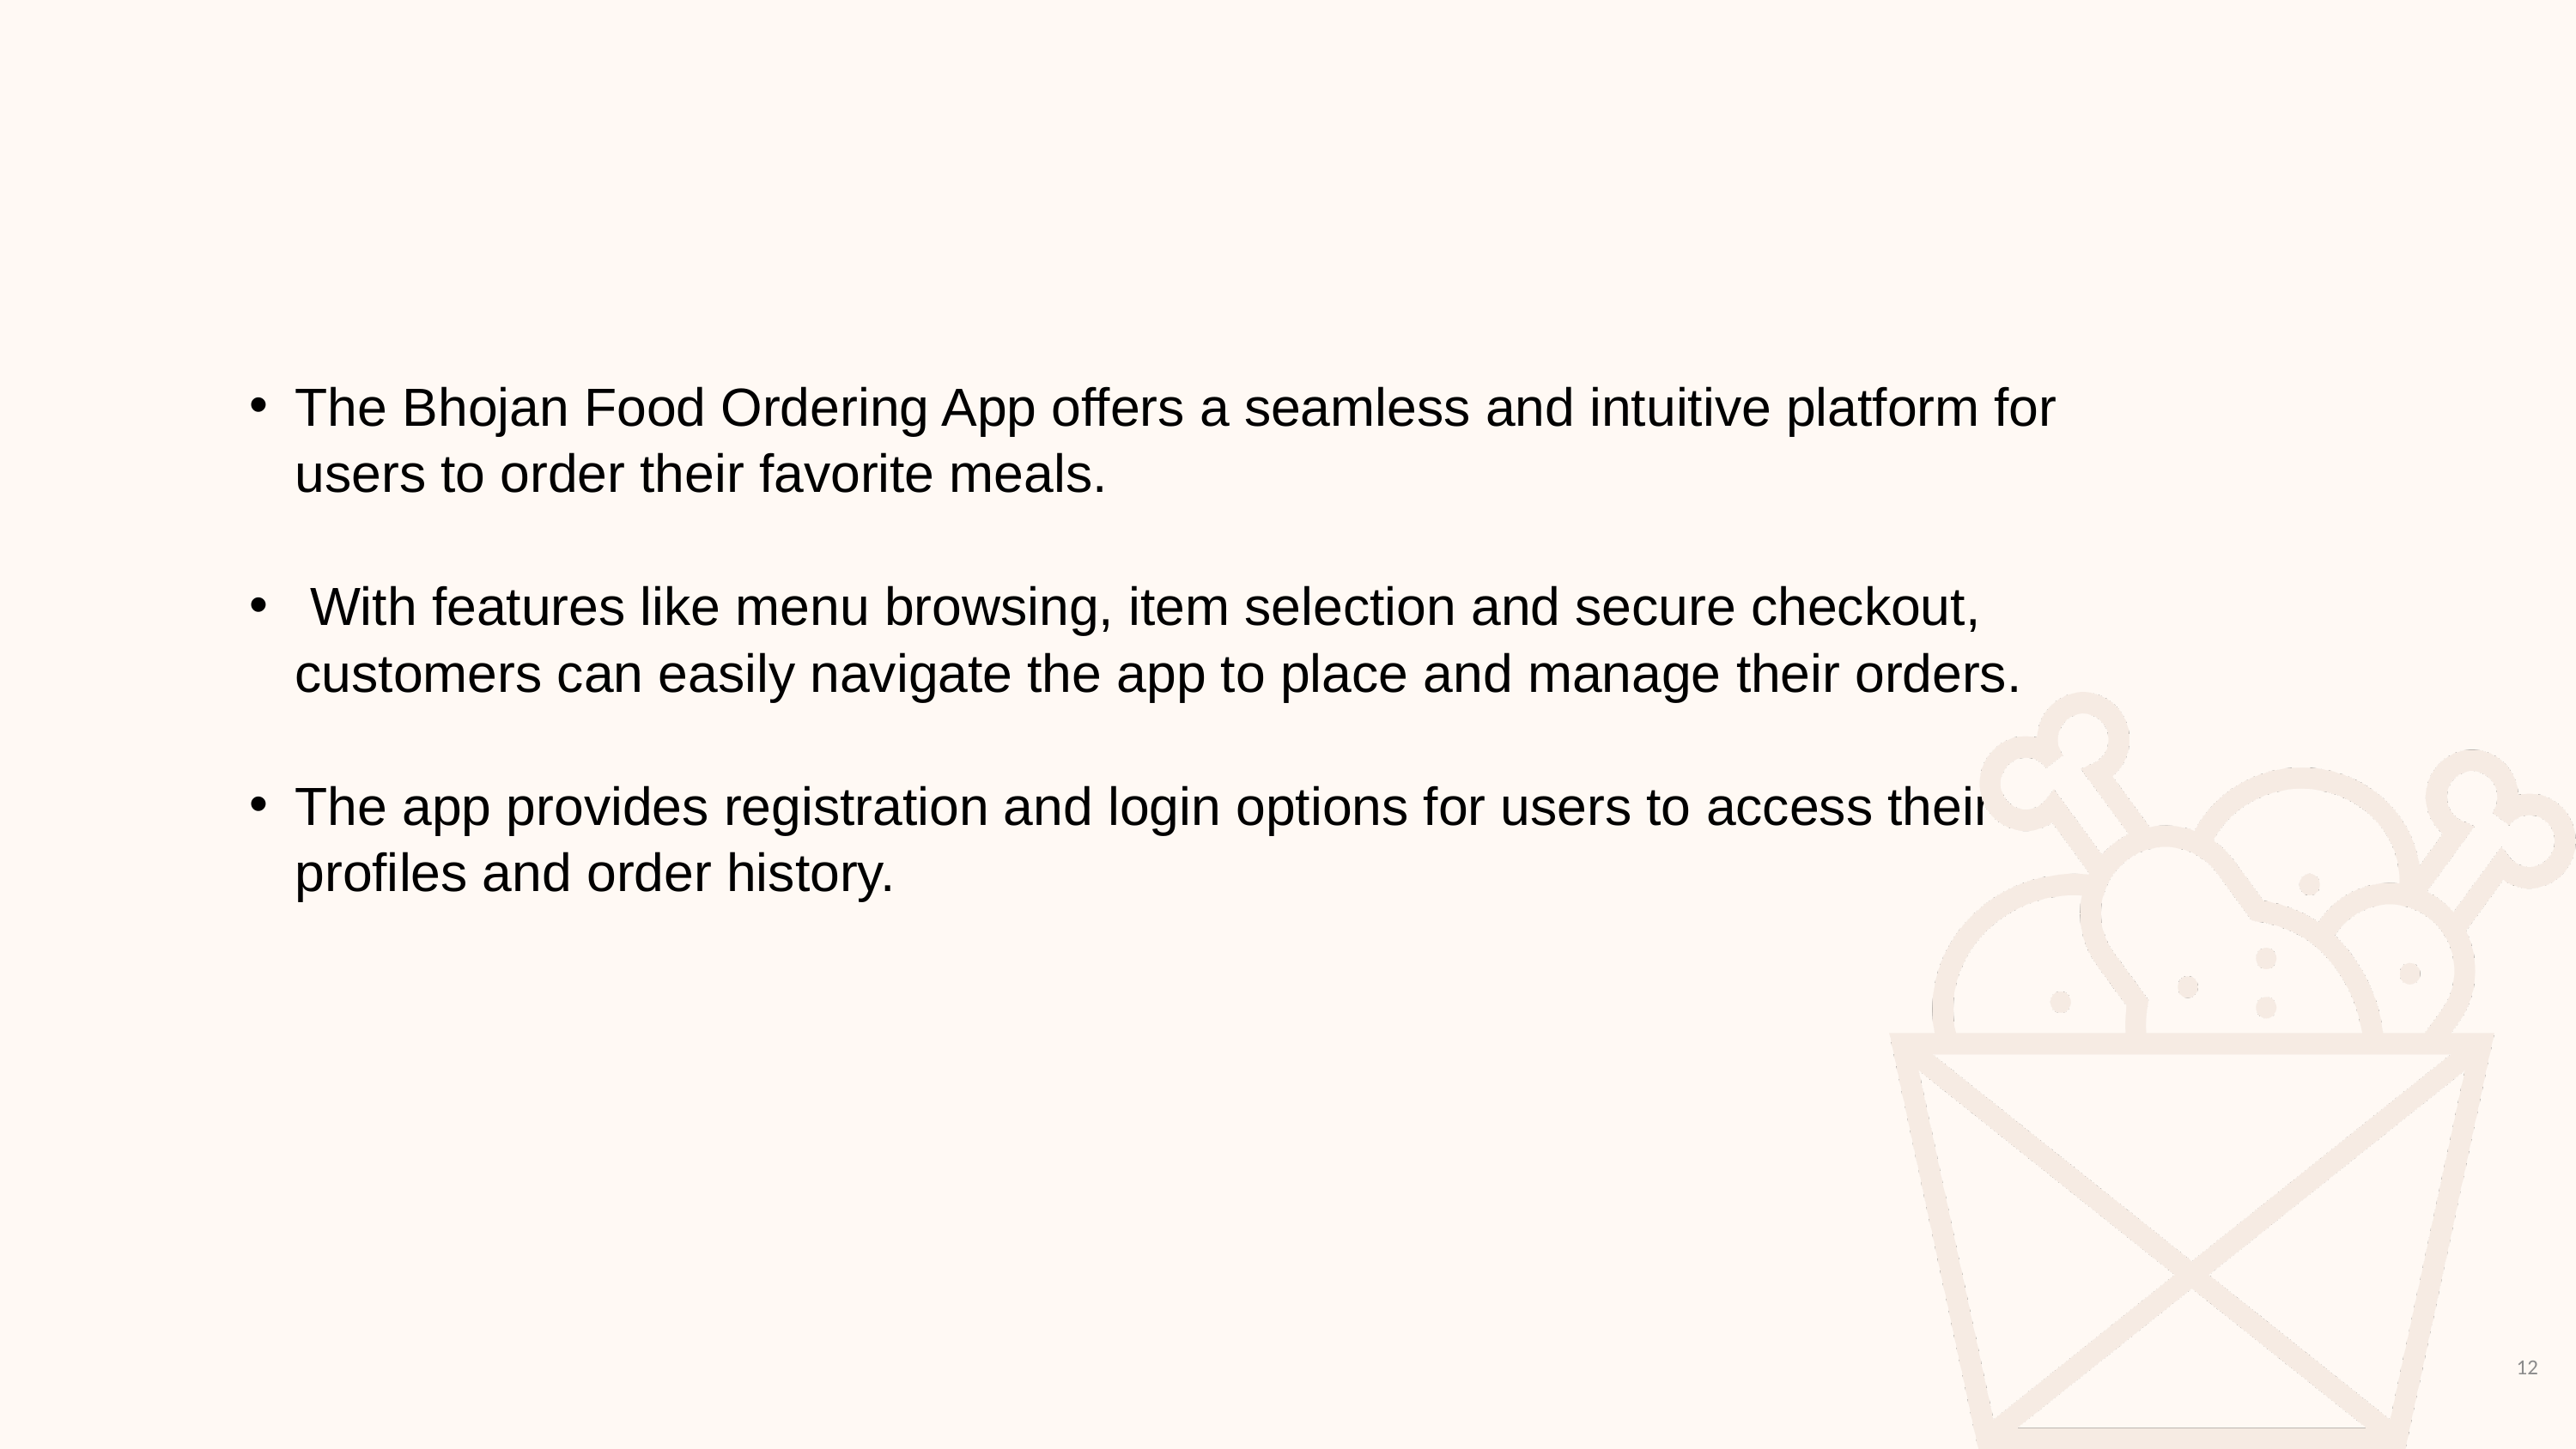

The Bhojan Food Ordering App offers a seamless and intuitive platform for users to order their favorite meals.

 With features like menu browsing, item selection and secure checkout, customers can easily navigate the app to place and manage their orders.

The app provides registration and login options for users to access their profiles and order history.

12